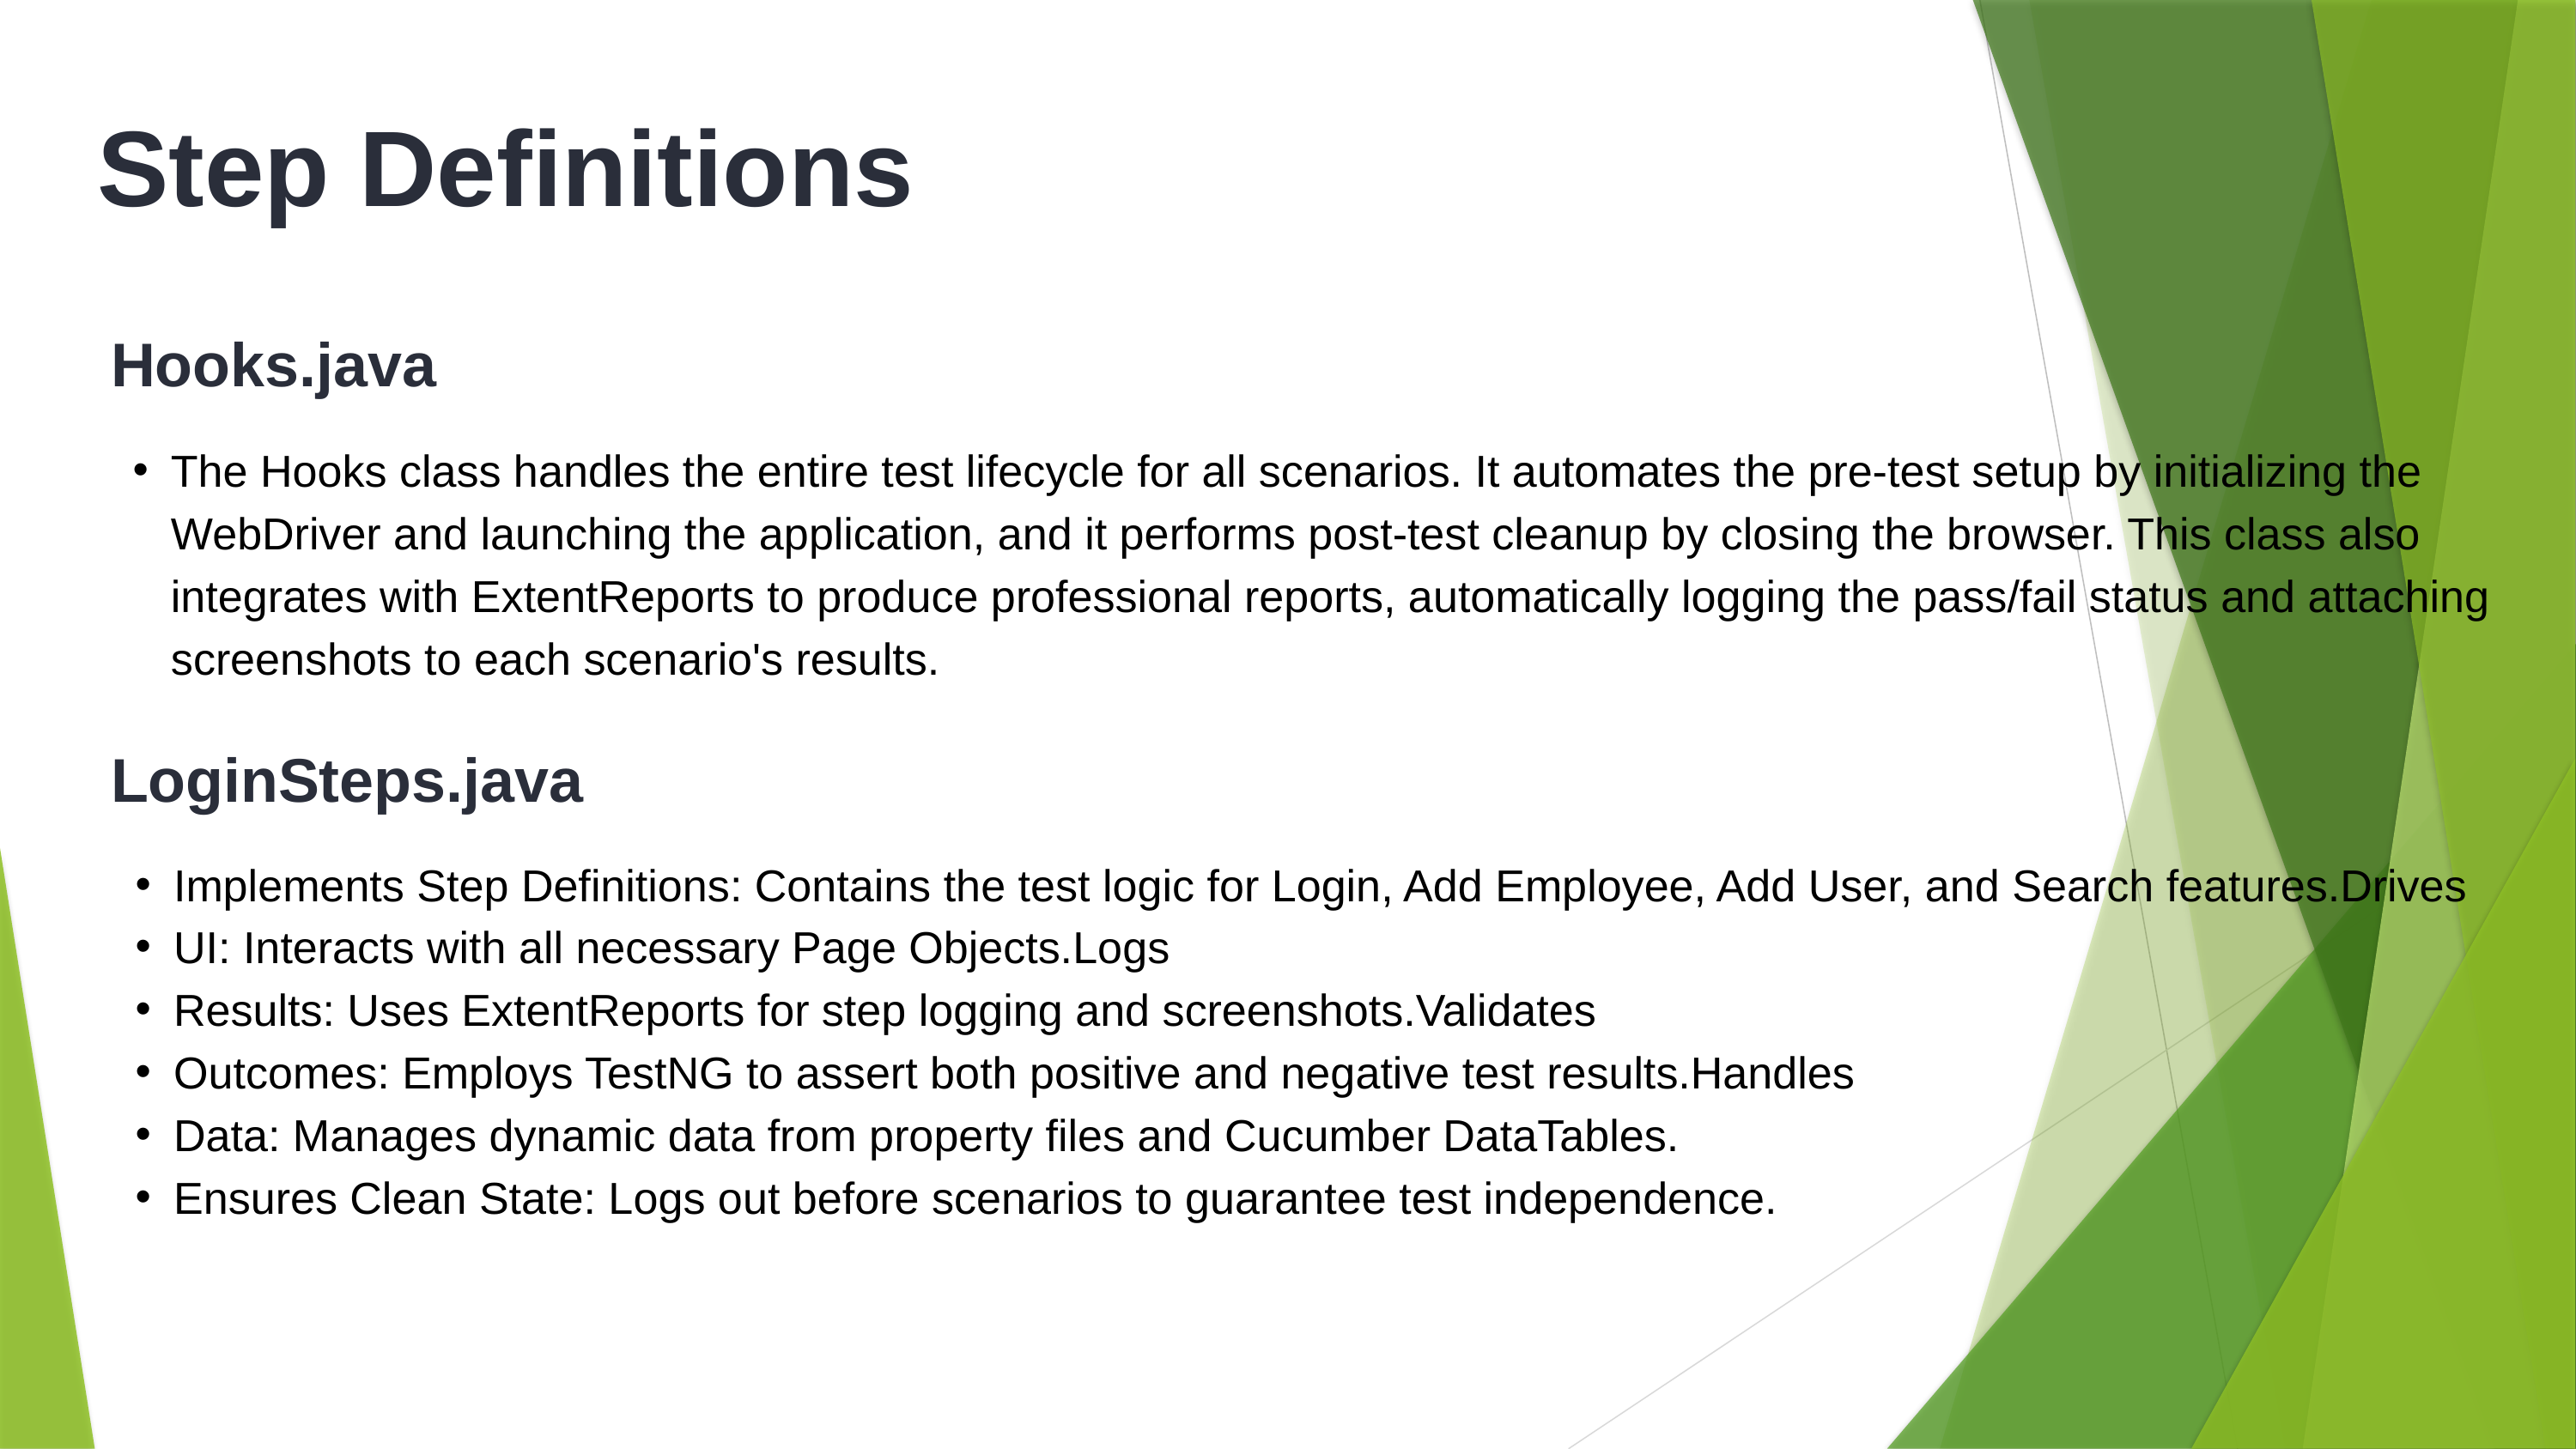

Step Definitions

Hooks.java

The Hooks class handles the entire test lifecycle for all scenarios. It automates the pre-test setup by initializing the WebDriver and launching the application, and it performs post-test cleanup by closing the browser. This class also integrates with ExtentReports to produce professional reports, automatically logging the pass/fail status and attaching screenshots to each scenario's results.
LoginSteps.java

Implements Step Definitions: Contains the test logic for Login, Add Employee, Add User, and Search features.Drives
UI: Interacts with all necessary Page Objects.Logs
Results: Uses ExtentReports for step logging and screenshots.Validates
Outcomes: Employs TestNG to assert both positive and negative test results.Handles
Data: Manages dynamic data from property files and Cucumber DataTables.
Ensures Clean State: Logs out before scenarios to guarantee test independence.